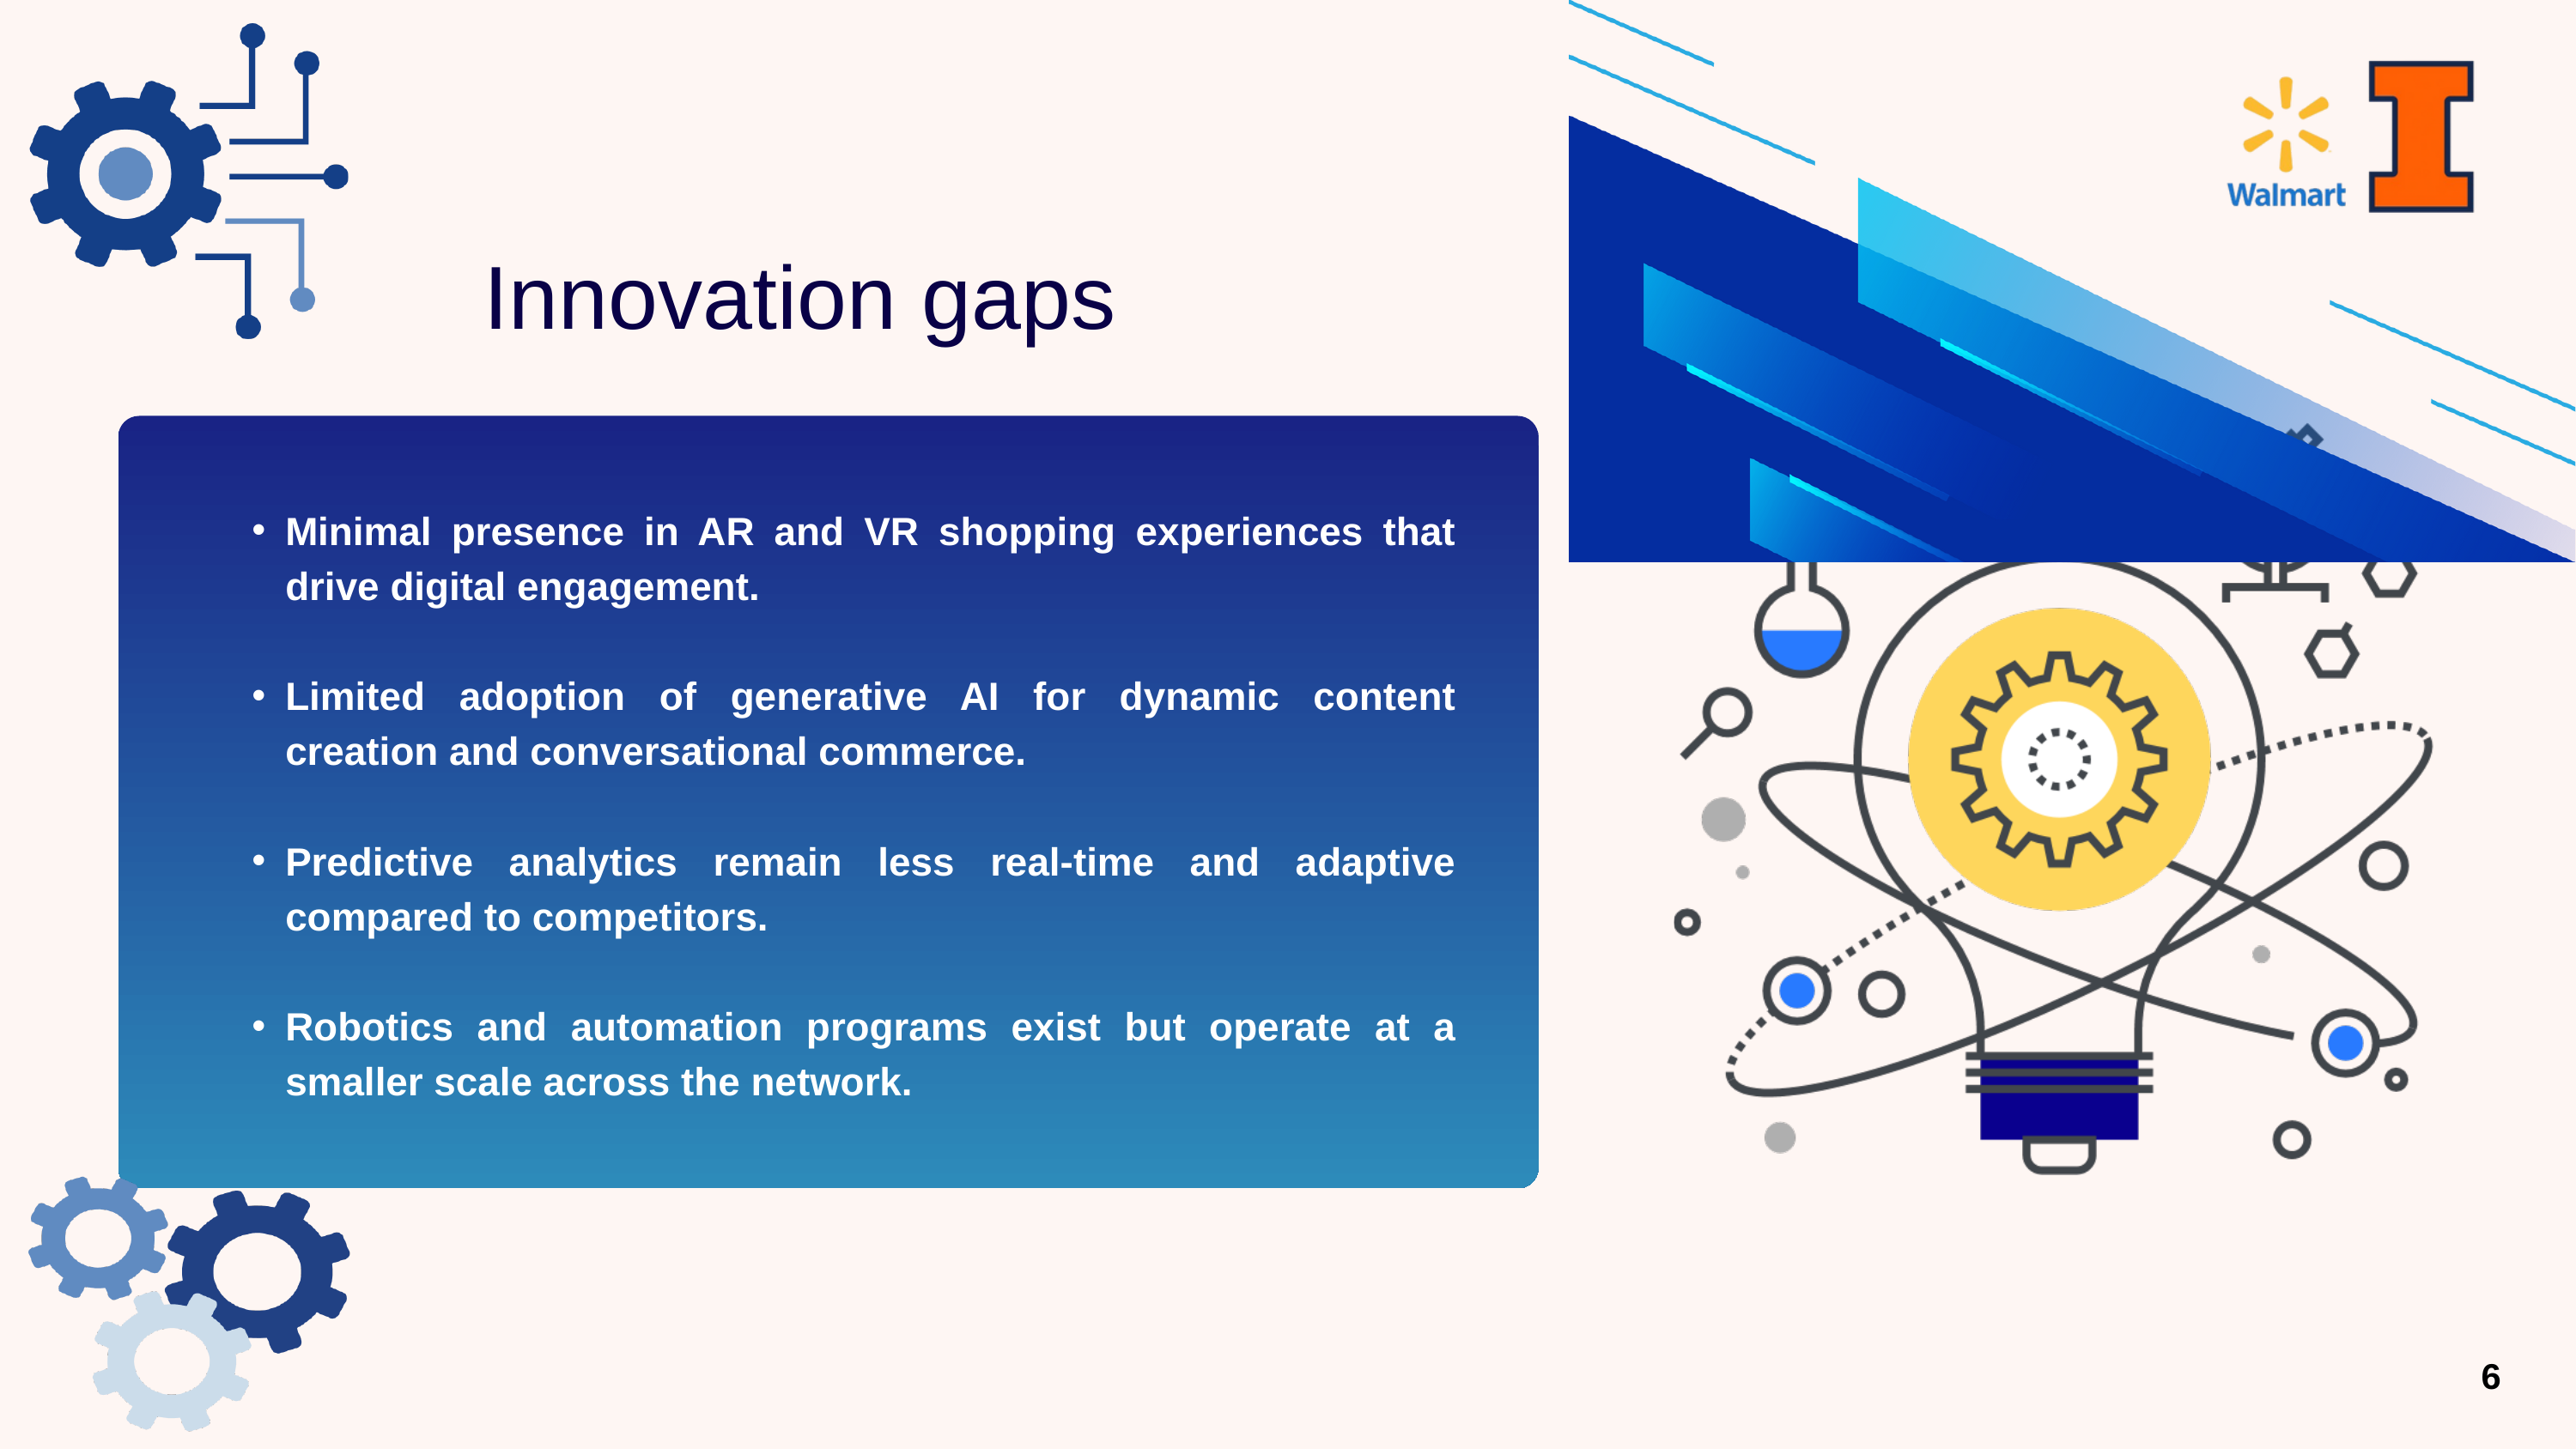

Innovation gaps

Minimal presence in AR and VR shopping experiences that drive digital engagement.

Limited adoption of generative AI for dynamic content creation and conversational commerce.

Predictive analytics remain less real-time and adaptive compared to competitors.

Robotics and automation programs exist but operate at a smaller scale across the network.

6